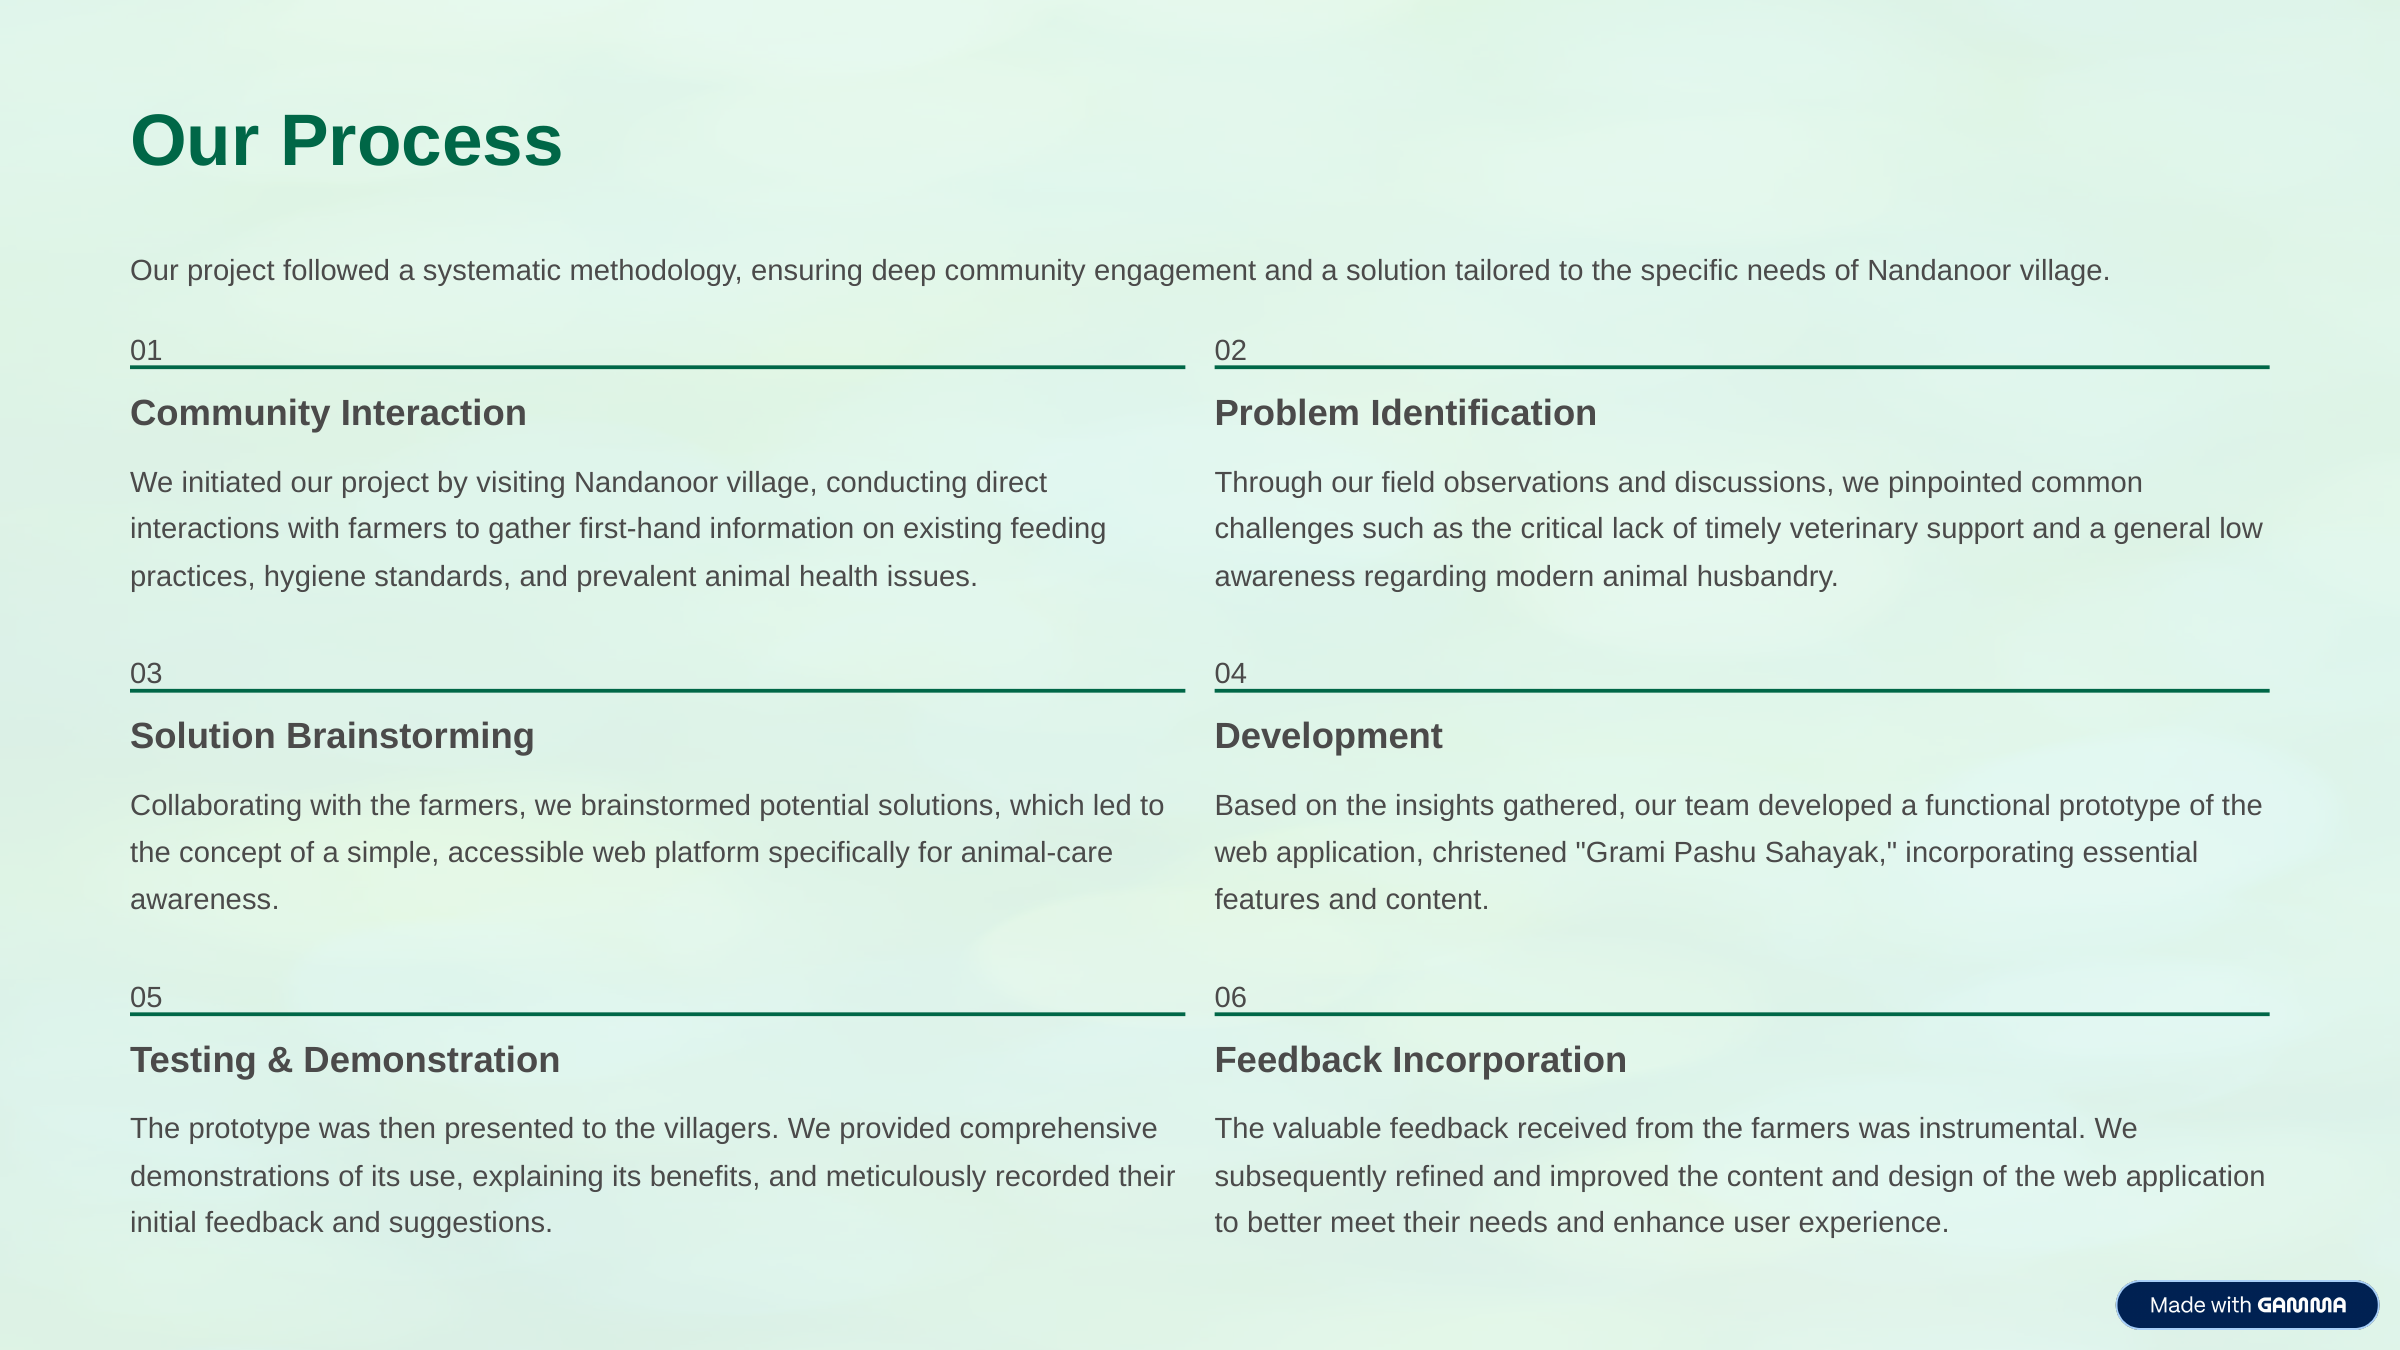

Our Process
Our project followed a systematic methodology, ensuring deep community engagement and a solution tailored to the specific needs of Nandanoor village.
01
02

Community Interaction
Problem Identification
We initiated our project by visiting Nandanoor village, conducting direct interactions with farmers to gather first-hand information on existing feeding practices, hygiene standards, and prevalent animal health issues.
Through our field observations and discussions, we pinpointed common challenges such as the critical lack of timely veterinary support and a general low awareness regarding modern animal husbandry.
03
04

Solution Brainstorming
Development
Collaborating with the farmers, we brainstormed potential solutions, which led to the concept of a simple, accessible web platform specifically for animal-care awareness.
Based on the insights gathered, our team developed a functional prototype of the web application, christened "Grami Pashu Sahayak," incorporating essential features and content.
05
06

Testing & Demonstration
Feedback Incorporation
The prototype was then presented to the villagers. We provided comprehensive demonstrations of its use, explaining its benefits, and meticulously recorded their initial feedback and suggestions.
The valuable feedback received from the farmers was instrumental. We subsequently refined and improved the content and design of the web application to better meet their needs and enhance user experience.